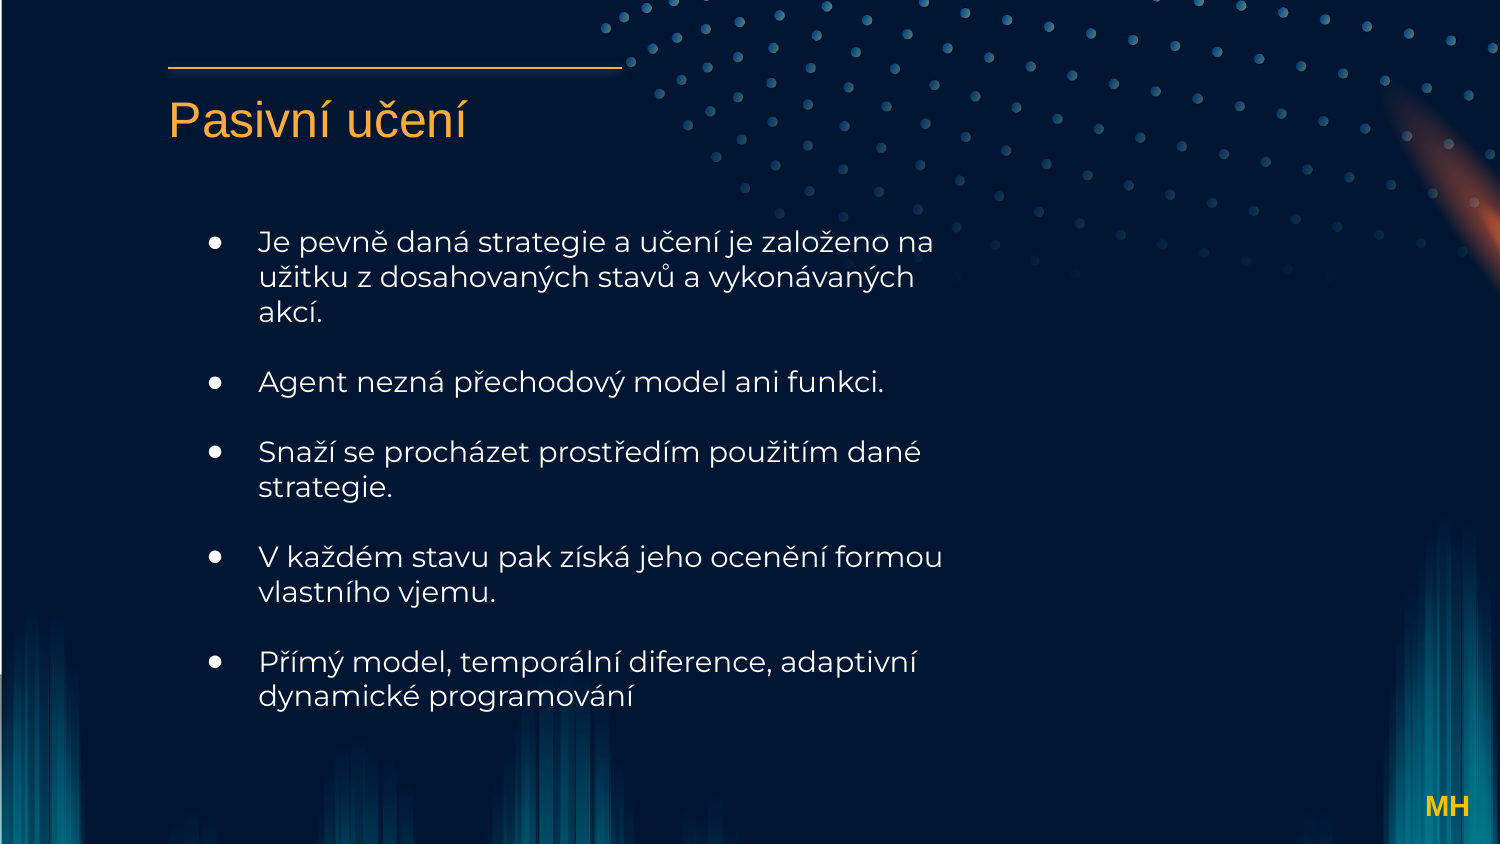

Pasivní učení

Je pevně daná strategie a učení je založeno na užitku z dosahovaných stavů a vykonávaných akcí.

Agent nezná přechodový model ani funkci.

Snaží se procházet prostředím použitím dané strategie.

V každém stavu pak získá jeho ocenění formou vlastního vjemu.

Přímý model, temporální diference, adaptivní dynamické programování

MH